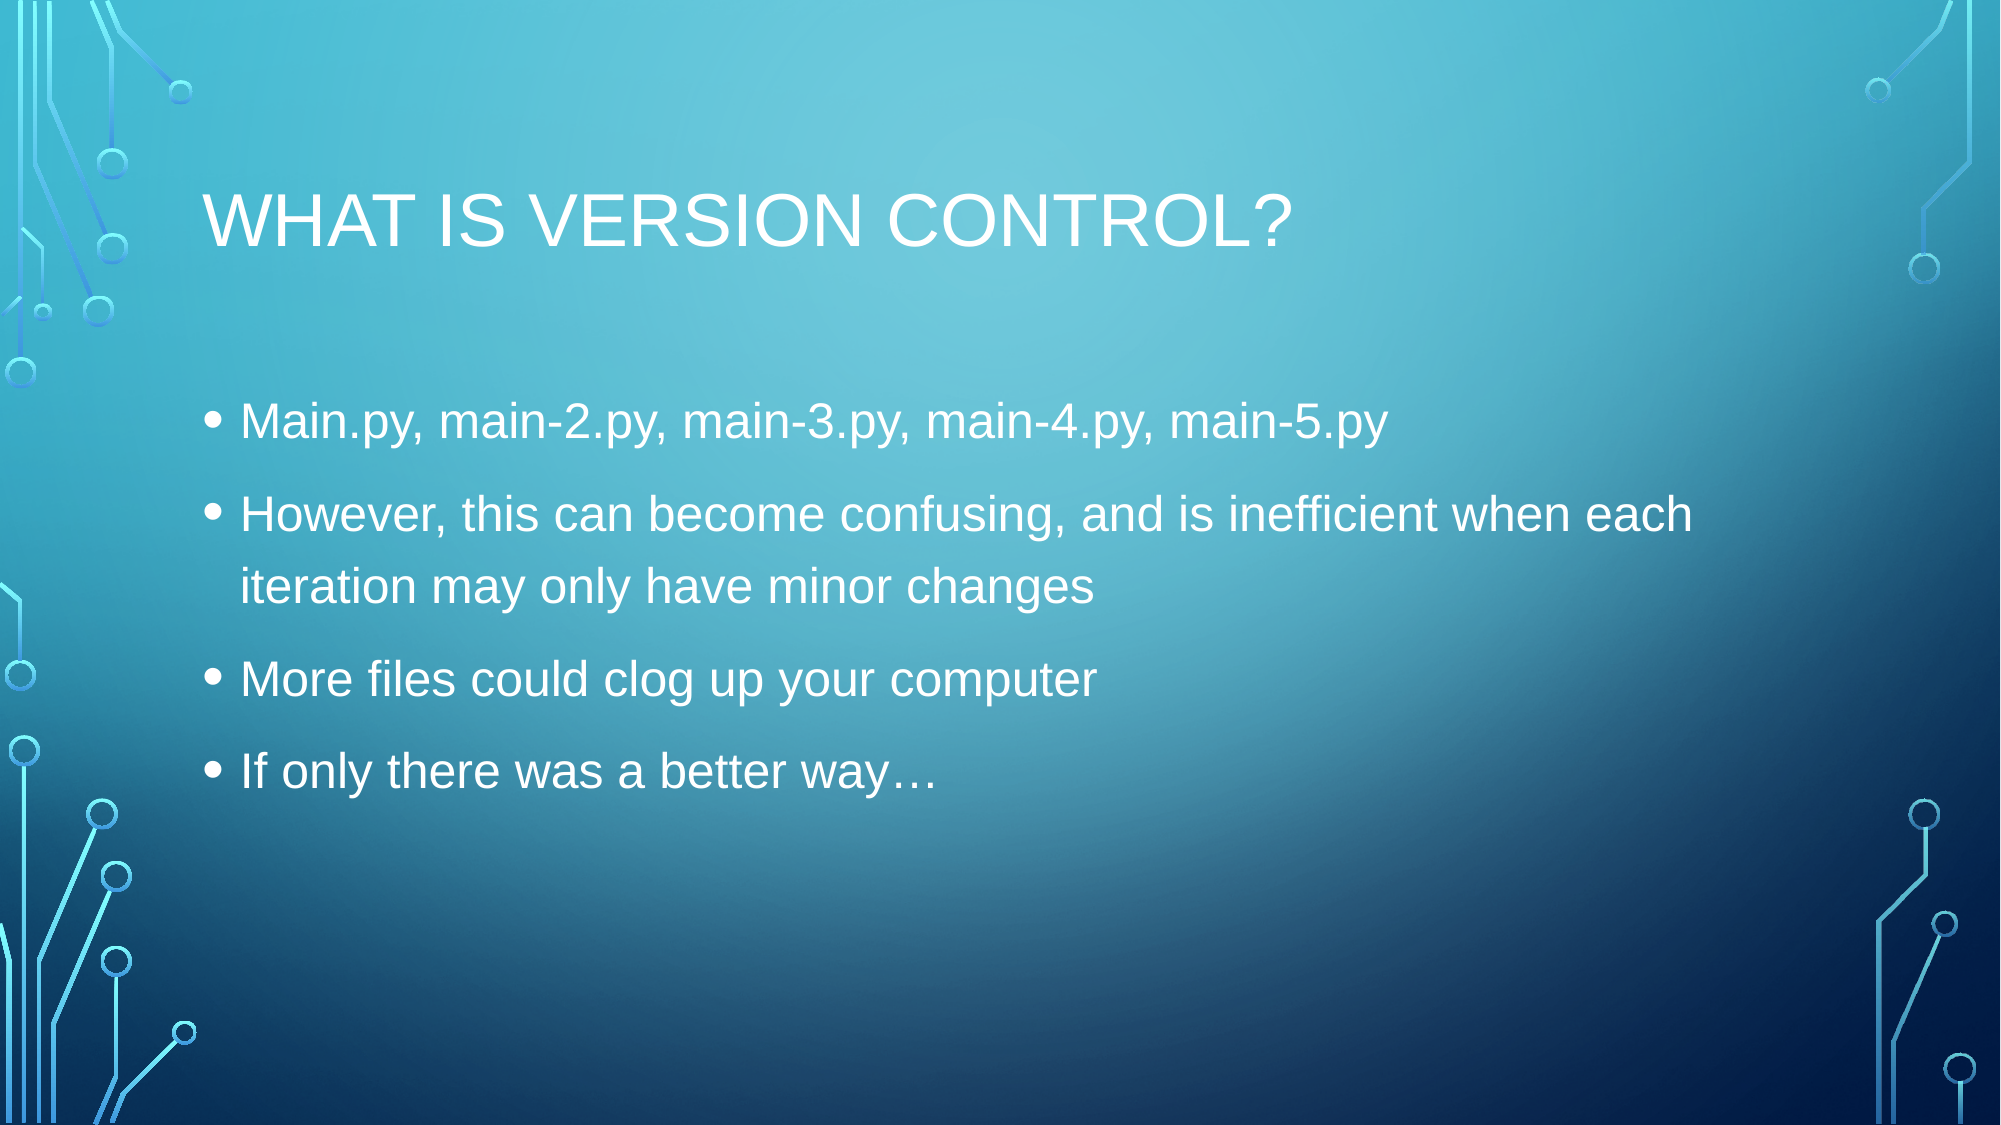

# What is version control?
Main.py, main-2.py, main-3.py, main-4.py, main-5.py
However, this can become confusing, and is inefficient when each iteration may only have minor changes
More files could clog up your computer
If only there was a better way…